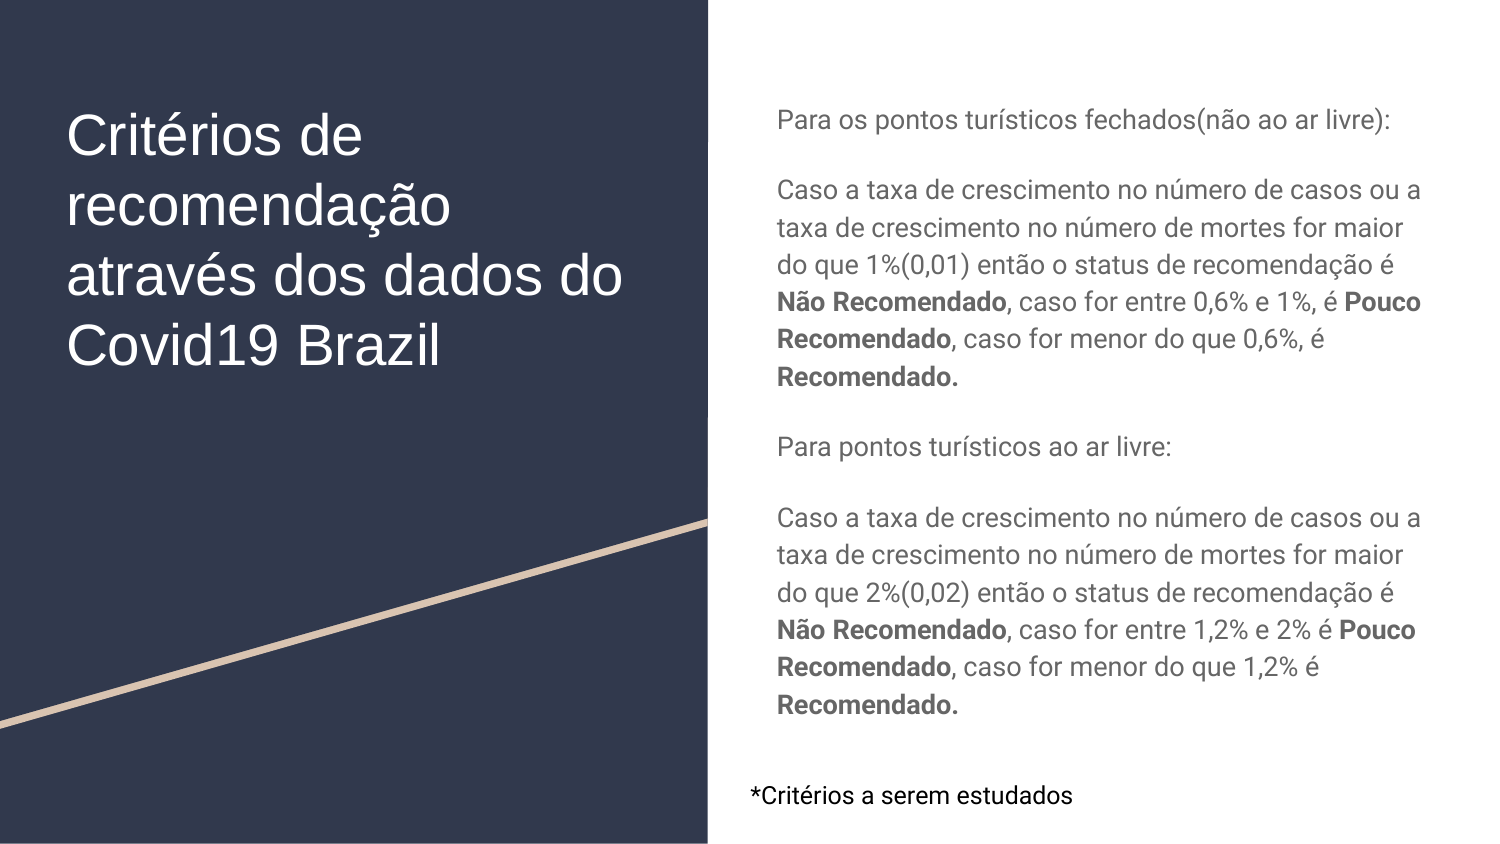

# Critérios de recomendação através dos dados do Covid19 Brazil
Para os pontos turísticos fechados(não ao ar livre):
Caso a taxa de crescimento no número de casos ou a taxa de crescimento no número de mortes for maior do que 1%(0,01) então o status de recomendação é Não Recomendado, caso for entre 0,6% e 1%, é Pouco Recomendado, caso for menor do que 0,6%, é Recomendado.
Para pontos turísticos ao ar livre:
Caso a taxa de crescimento no número de casos ou a taxa de crescimento no número de mortes for maior do que 2%(0,02) então o status de recomendação é Não Recomendado, caso for entre 1,2% e 2% é Pouco Recomendado, caso for menor do que 1,2% é Recomendado.
*Critérios a serem estudados